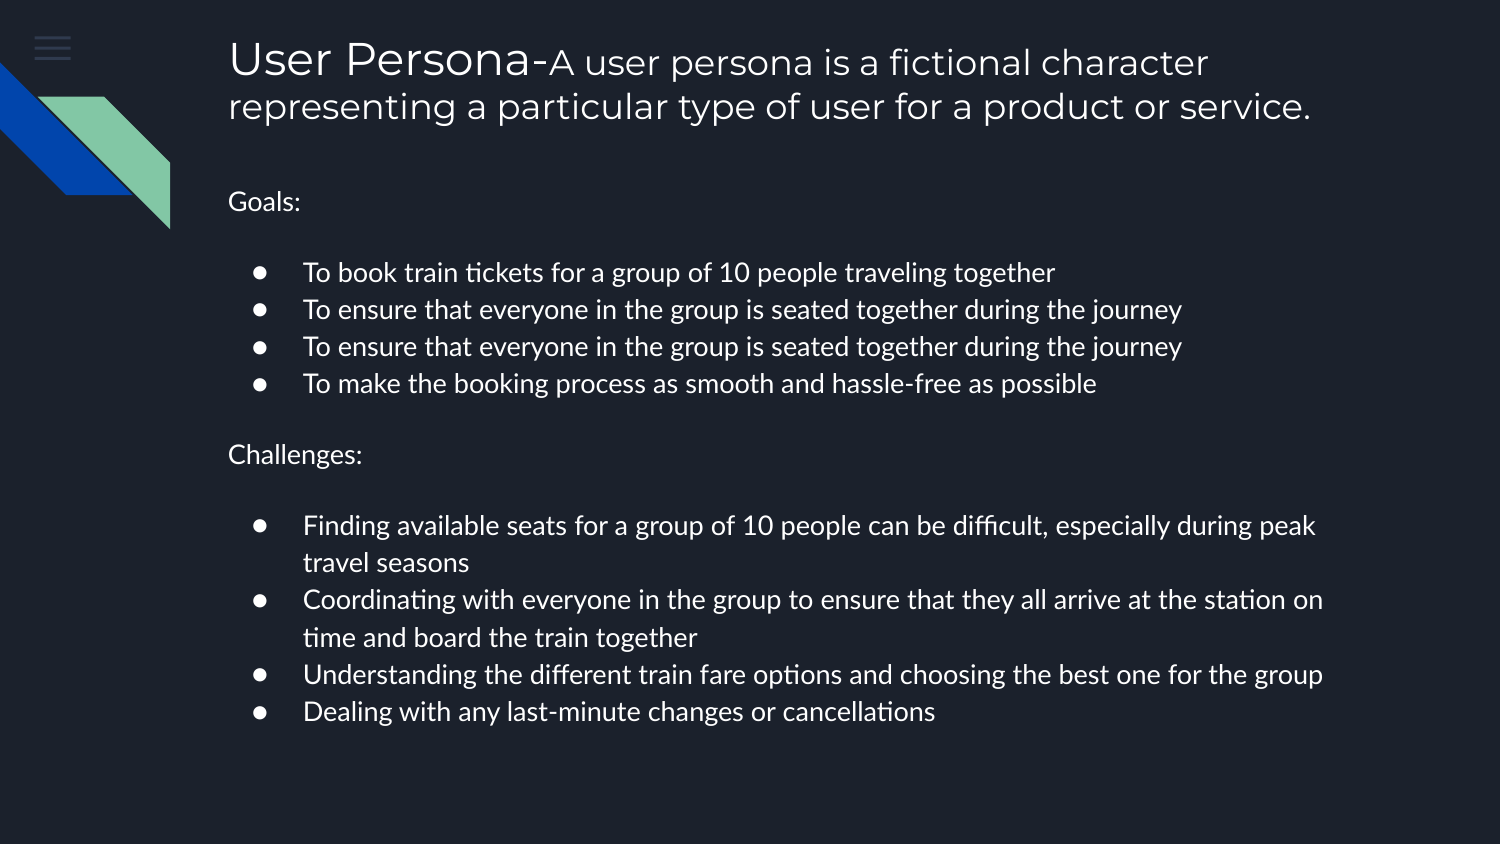

# User Persona-A user persona is a fictional character representing a particular type of user for a product or service.
Goals:
To book train tickets for a group of 10 people traveling together
To ensure that everyone in the group is seated together during the journey
To ensure that everyone in the group is seated together during the journey
To make the booking process as smooth and hassle-free as possible
Challenges:
Finding available seats for a group of 10 people can be difficult, especially during peak travel seasons
Coordinating with everyone in the group to ensure that they all arrive at the station on time and board the train together
Understanding the different train fare options and choosing the best one for the group
Dealing with any last-minute changes or cancellations